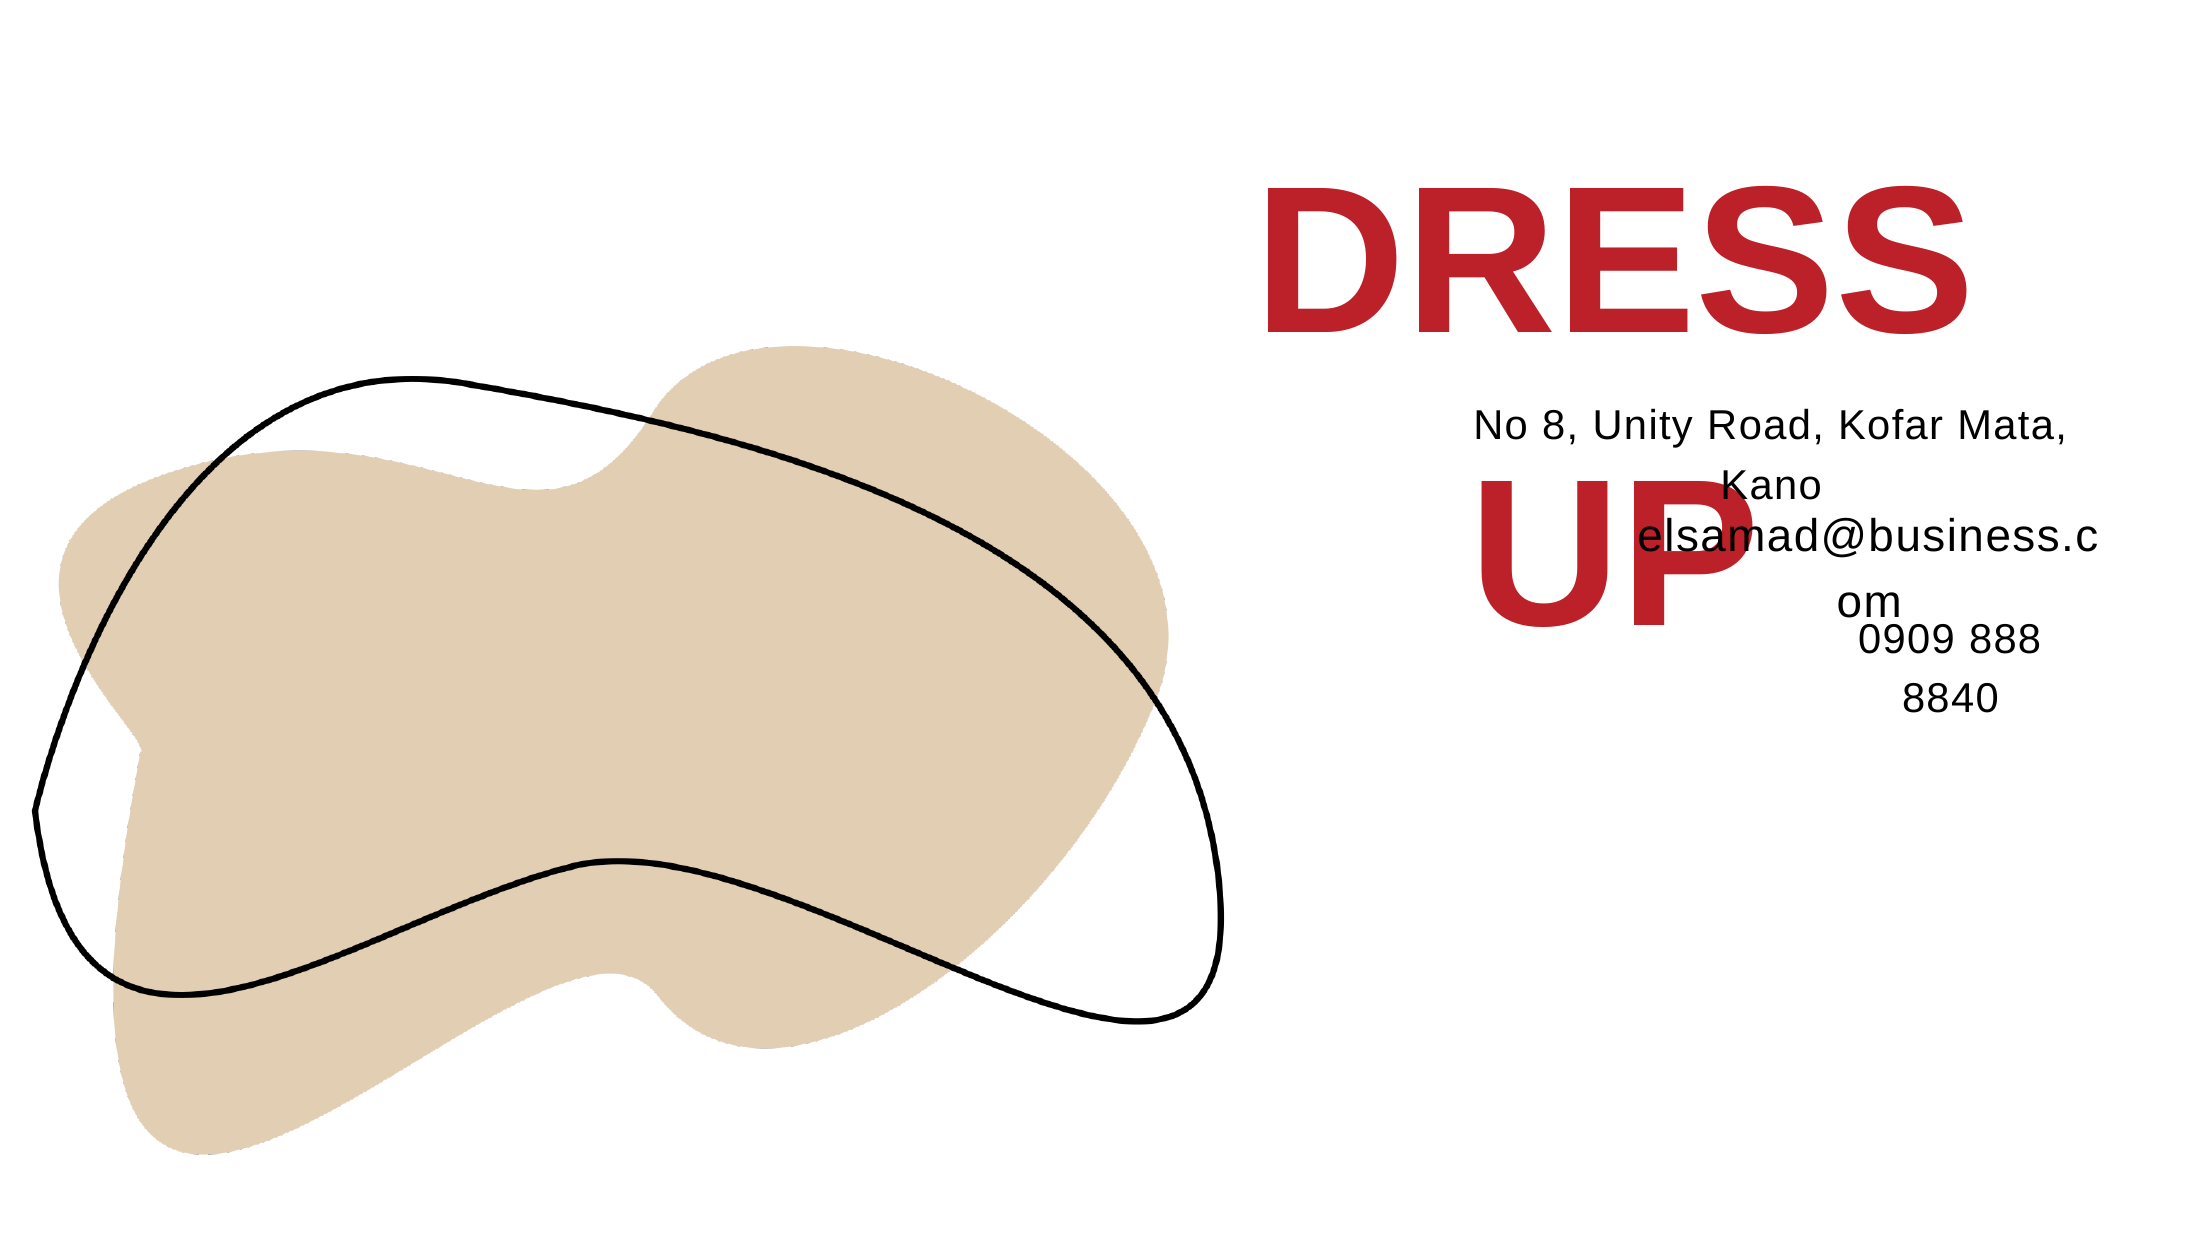

DRESS UP

No 8, Unity Road, Kofar Mata, Kano
elsamad@business.com
0909 888 8840